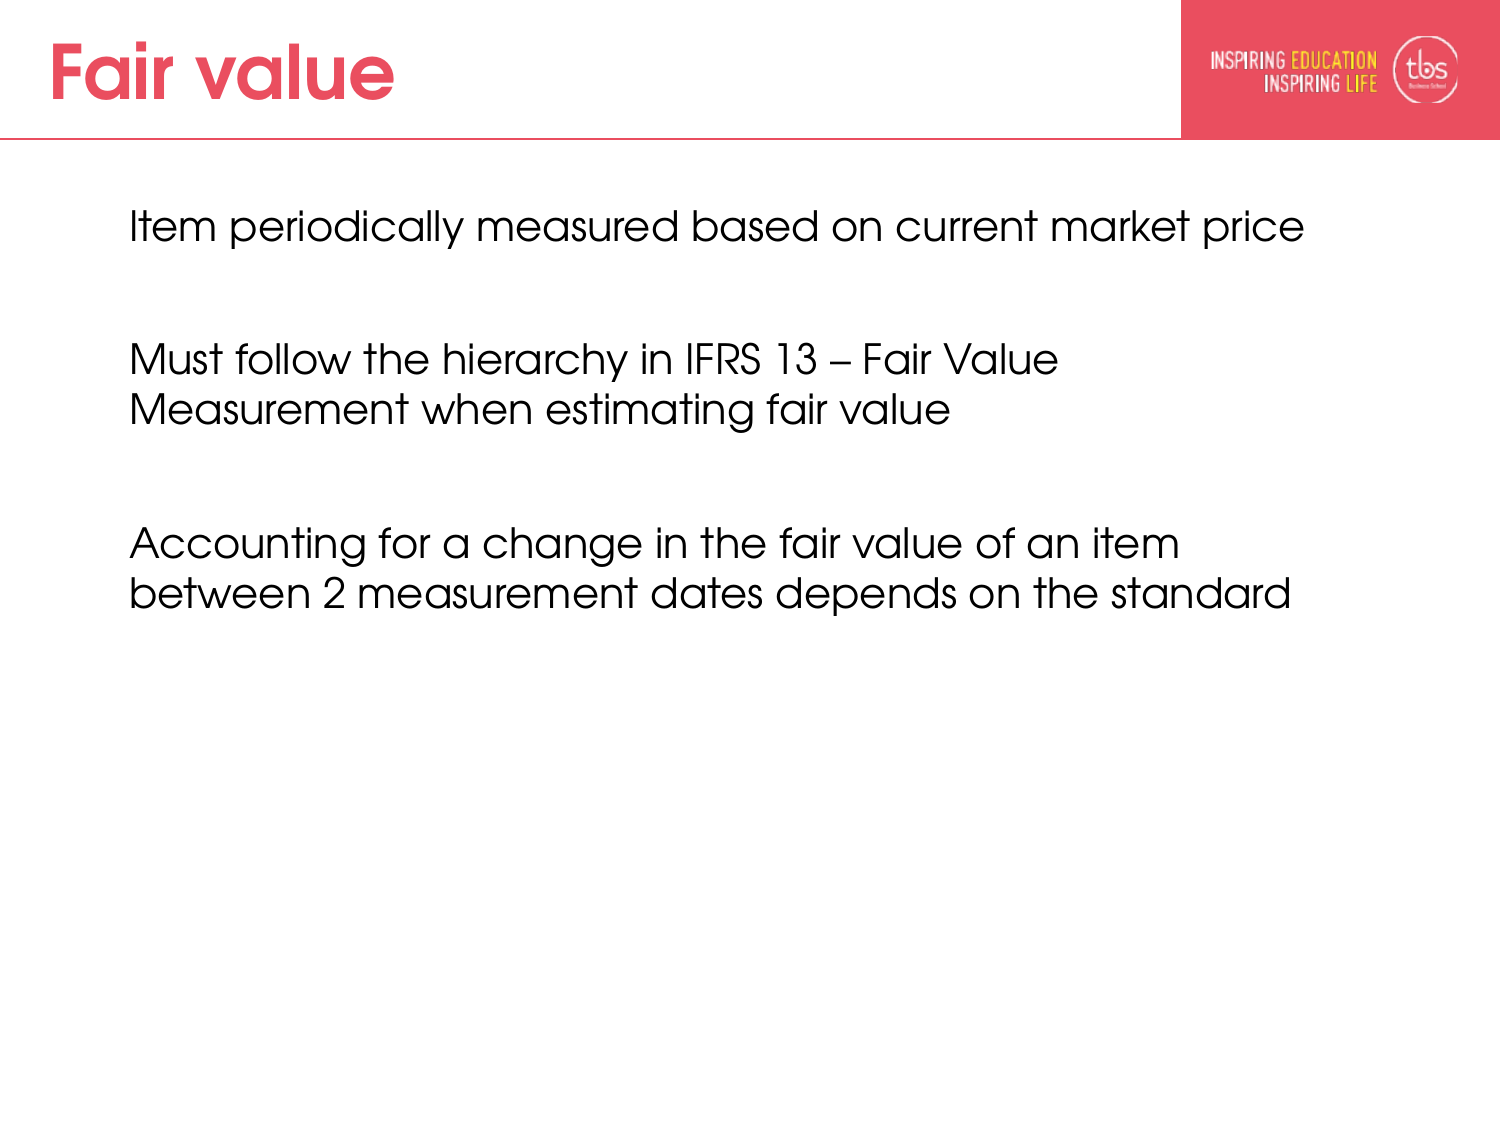

# Fair value
Item periodically measured based on current market price

Must follow the hierarchy in IFRS 13 – Fair Value Measurement when estimating fair value

Accounting for a change in the fair value of an item between 2 measurement dates depends on the standard